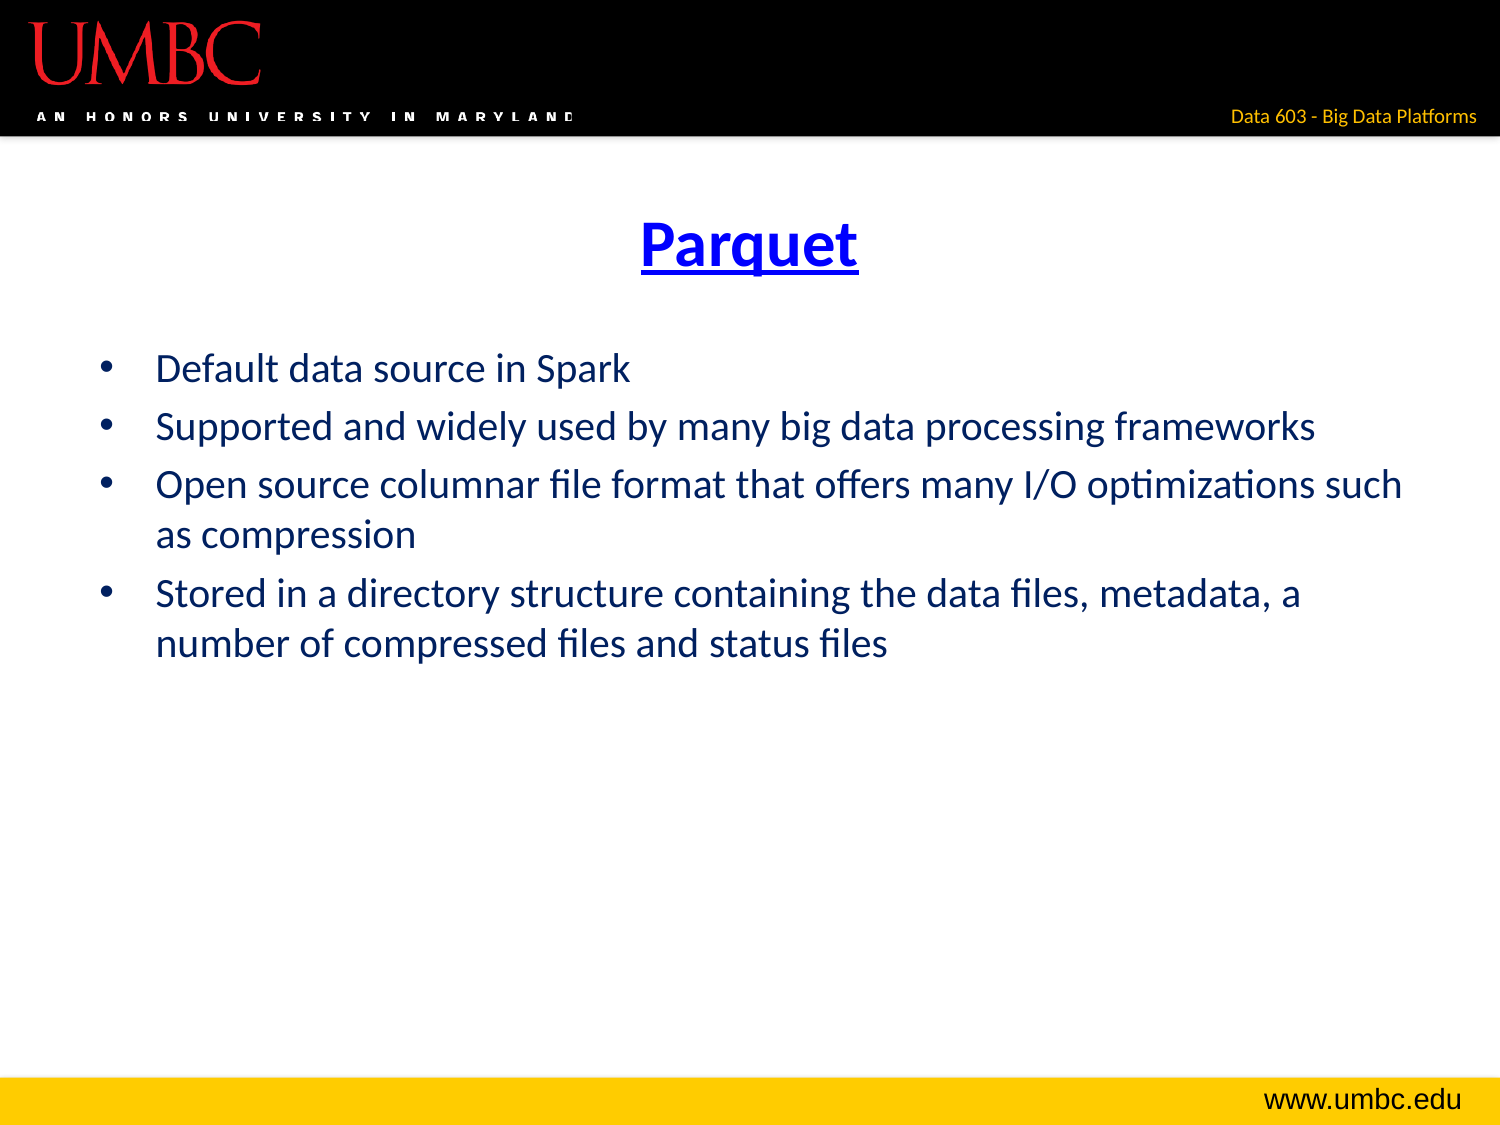

# Parquet
Default data source in Spark
Supported and widely used by many big data processing frameworks
Open source columnar file format that offers many I/O optimizations such as compression
Stored in a directory structure containing the data files, metadata, a number of compressed files and status files